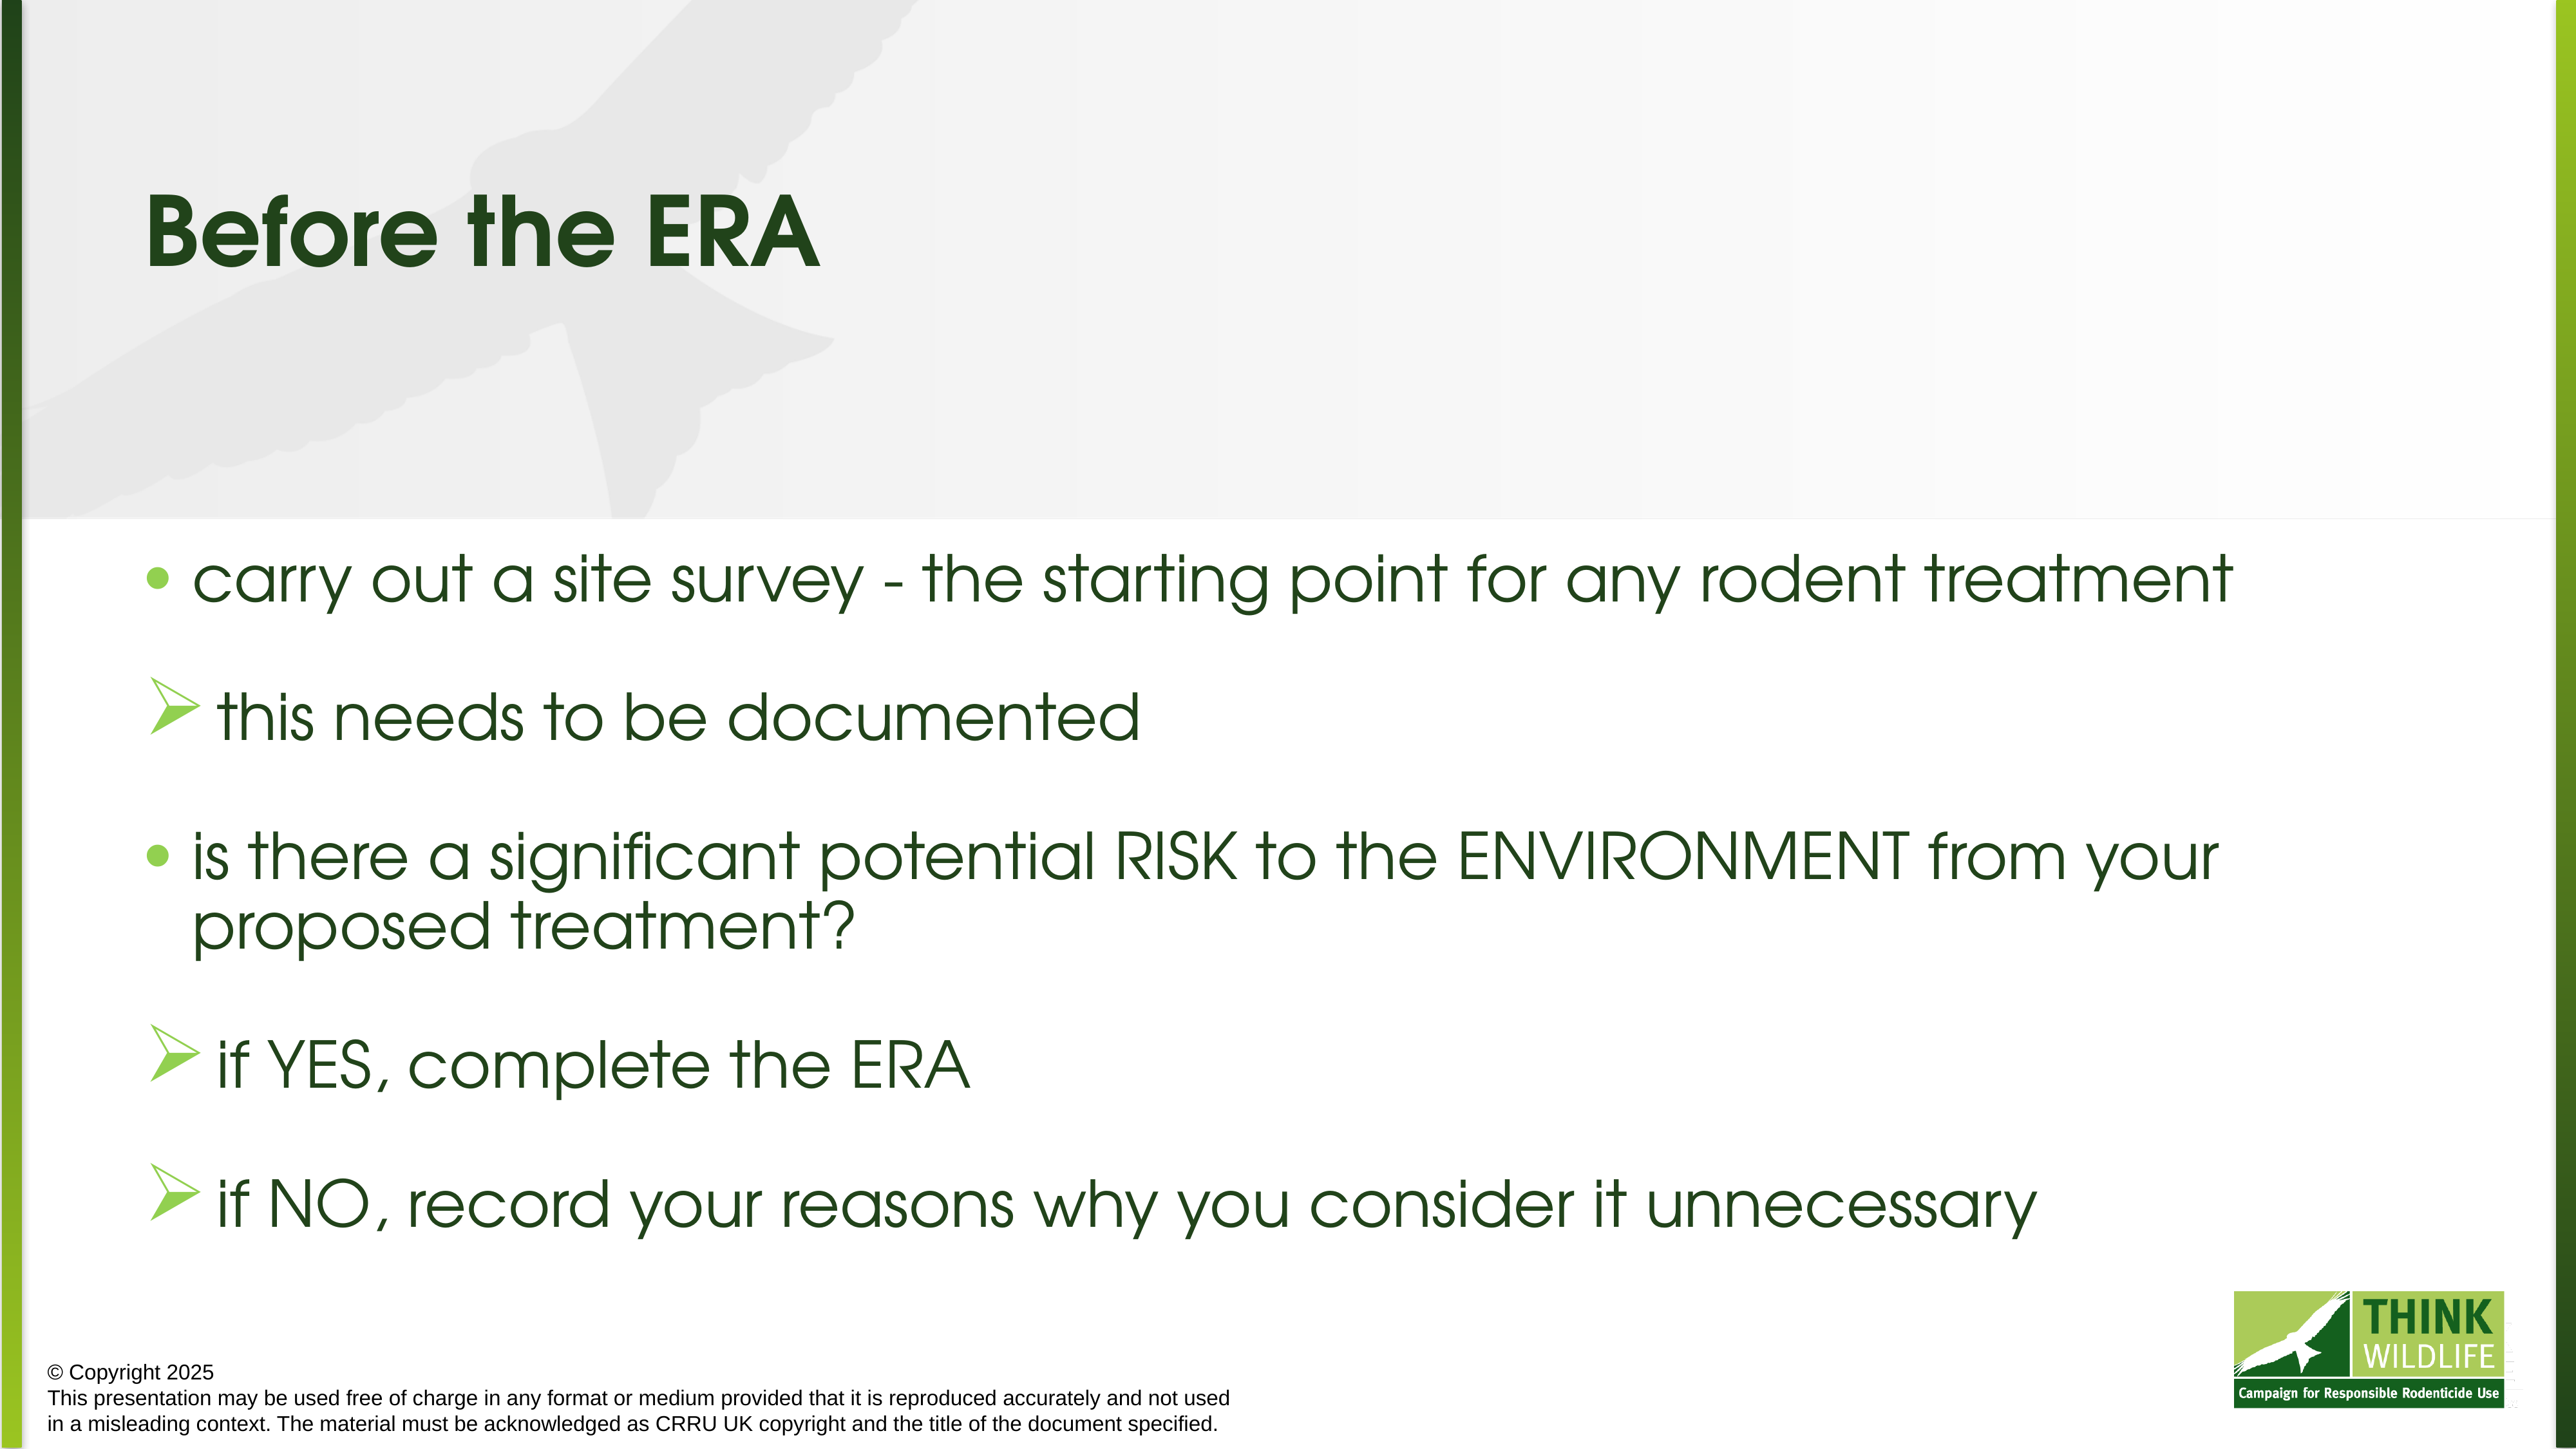

Before the ERA
carry out a site survey - the starting point for any rodent treatment

this needs to be documented

is there a significant potential RISK to the ENVIRONMENT from your proposed treatment?

if YES, complete the ERA

if NO, record your reasons why you consider it unnecessary

© Copyright 2025
This presentation may be used free of charge in any format or medium provided that it is reproduced accurately and not used
in a misleading context. The material must be acknowledged as CRRU UK copyright and the title of the document specified.